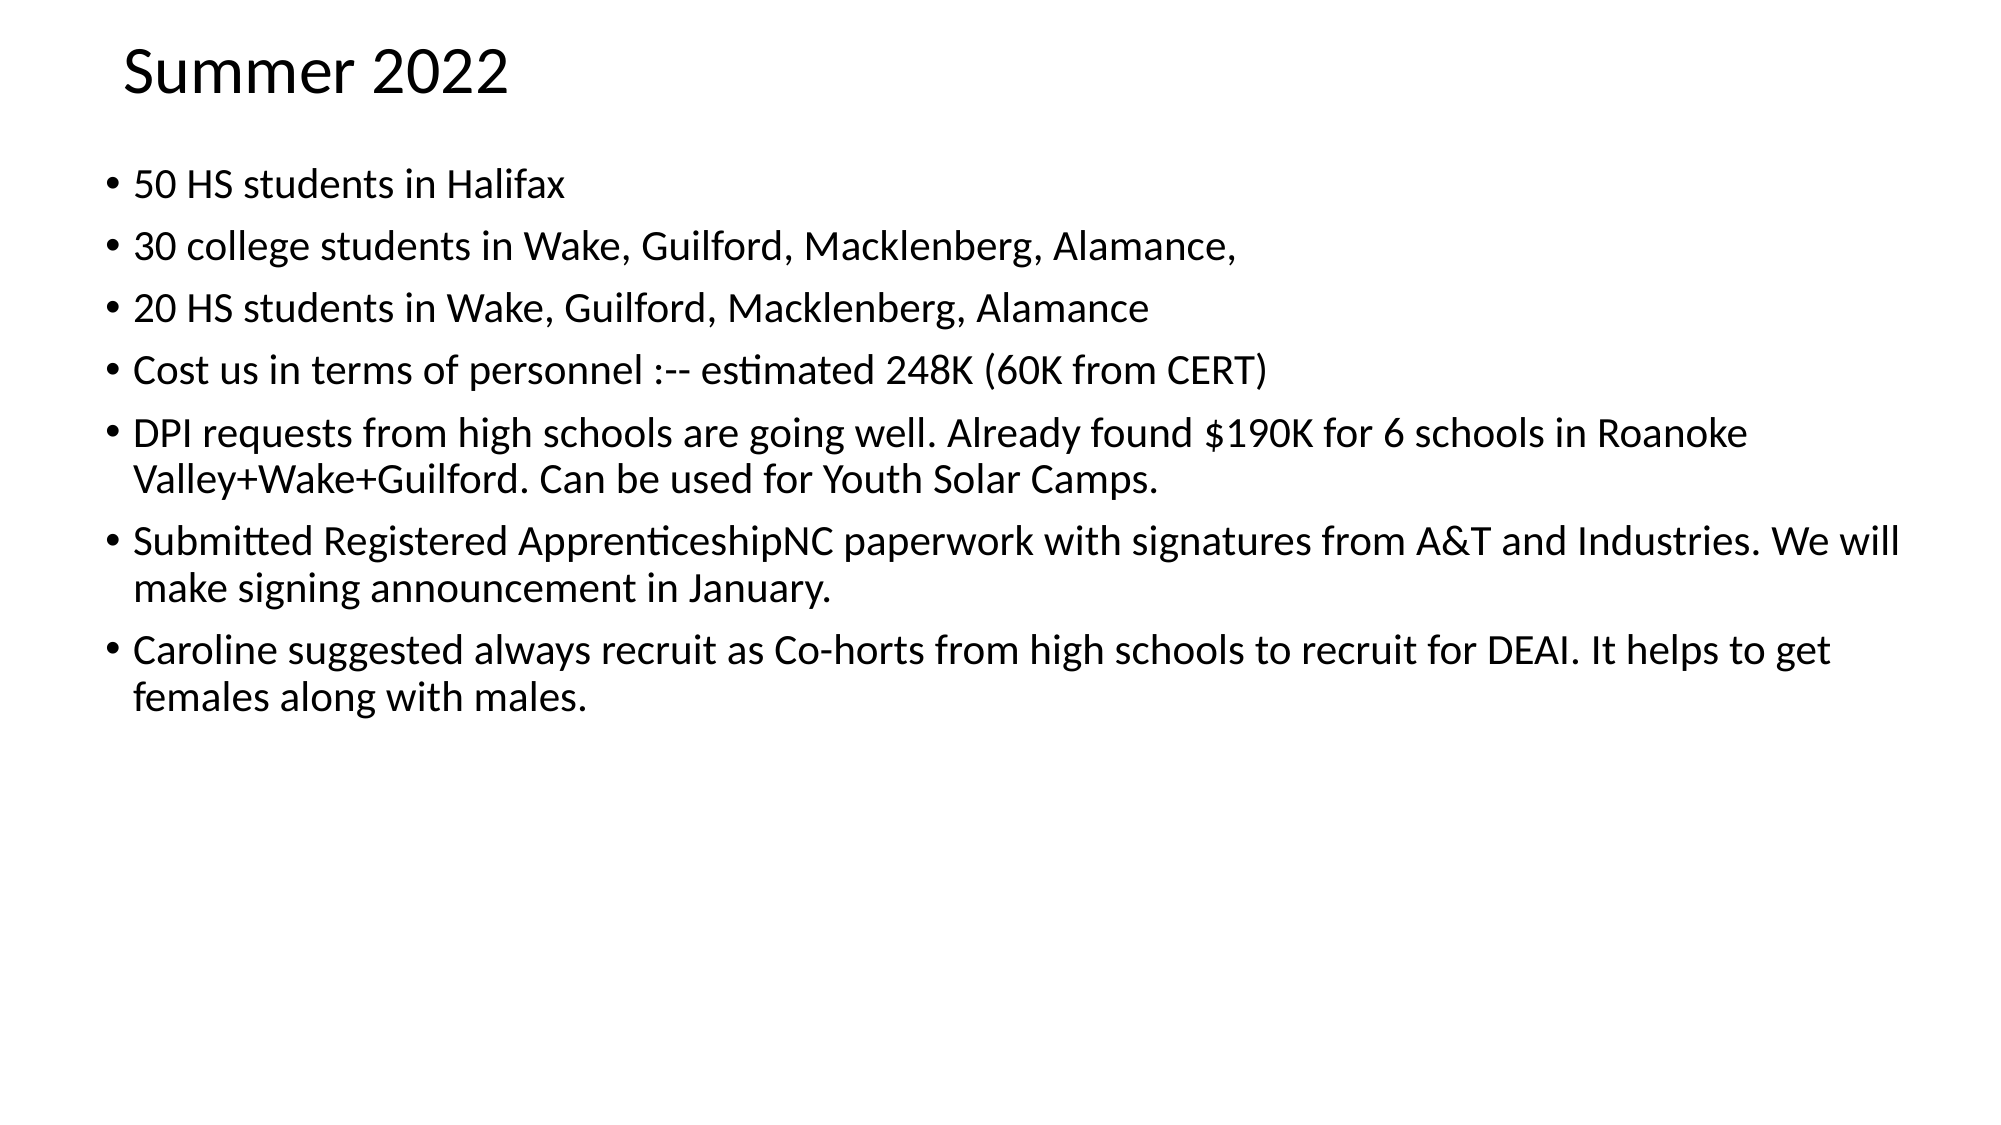

# Summer 2022
50 HS students in Halifax
30 college students in Wake, Guilford, Macklenberg, Alamance,
20 HS students in Wake, Guilford, Macklenberg, Alamance
Cost us in terms of personnel :-- estimated 248K (60K from CERT)
DPI requests from high schools are going well. Already found $190K for 6 schools in Roanoke Valley+Wake+Guilford. Can be used for Youth Solar Camps.
Submitted Registered ApprenticeshipNC paperwork with signatures from A&T and Industries. We will make signing announcement in January.
Caroline suggested always recruit as Co-horts from high schools to recruit for DEAI. It helps to get females along with males.